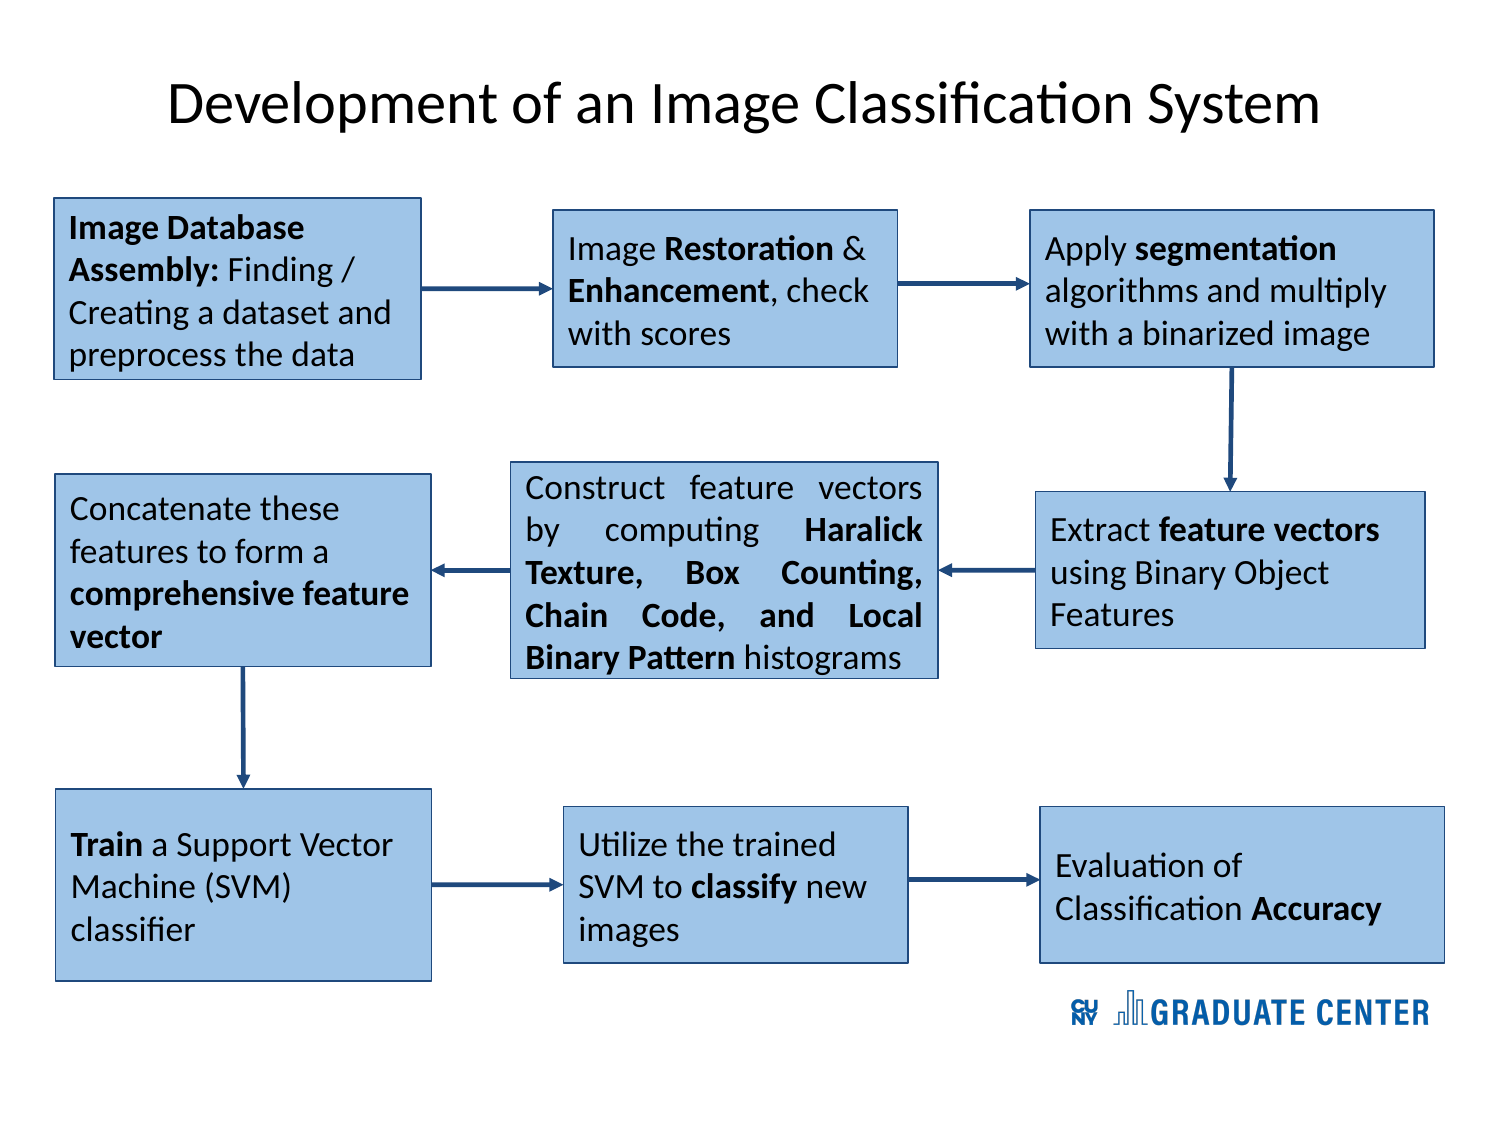

Development of an Image Classification System
Image Database Assembly: Finding / Creating a dataset and preprocess the data
Image Restoration & Enhancement, check with scores
Apply segmentation algorithms and multiply with a binarized image
Construct feature vectors by computing Haralick Texture, Box Counting, Chain Code, and Local Binary Pattern histograms
Concatenate these features to form a comprehensive feature vector
Extract feature vectors using Binary Object Features
Train a Support Vector Machine (SVM) classifier
Utilize the trained SVM to classify new images
Evaluation of Classification Accuracy